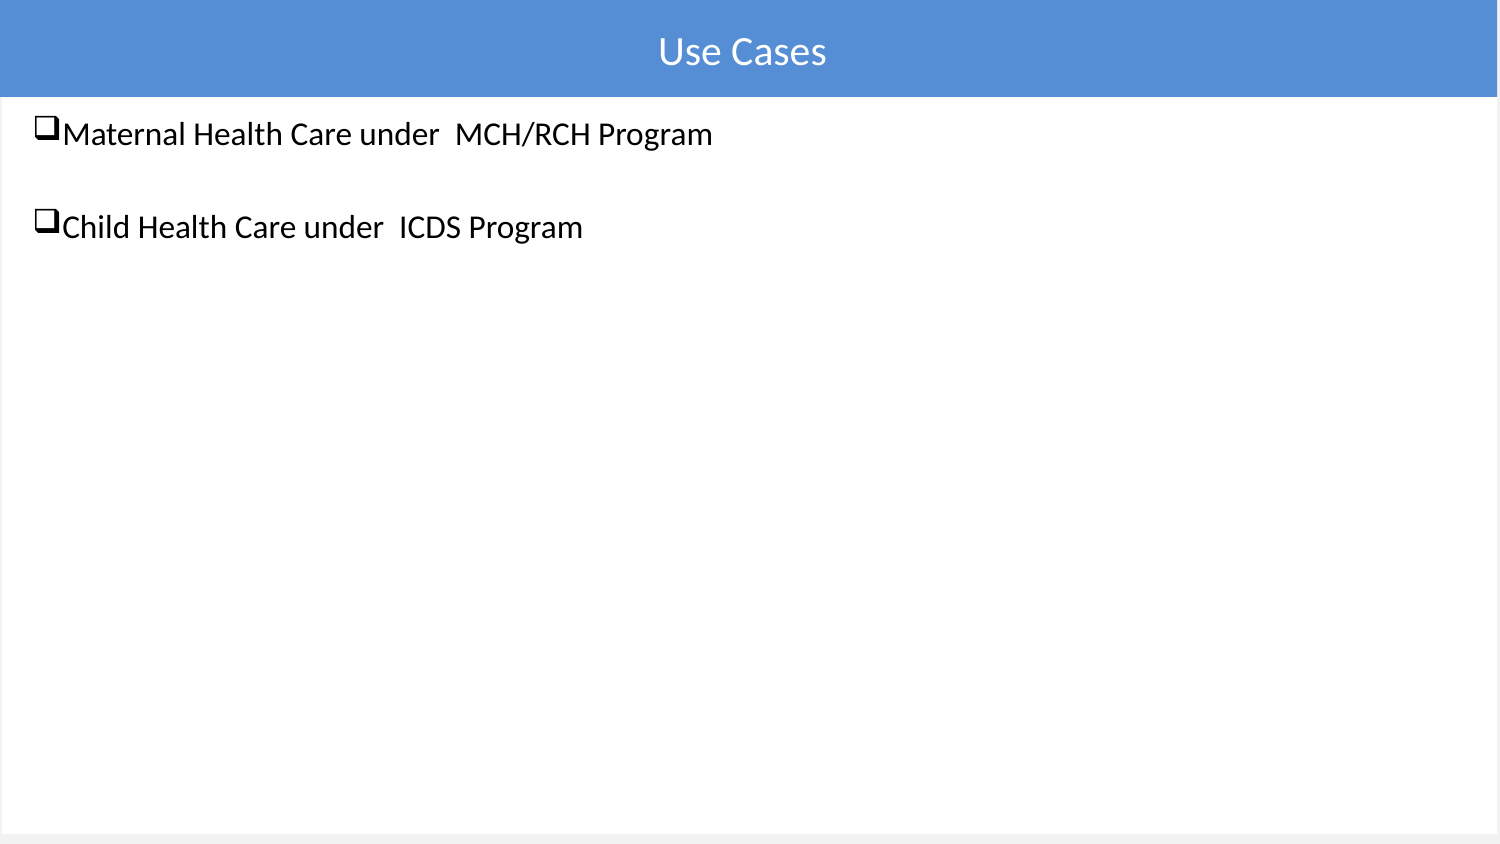

# Use Cases
Maternal Health Care under  MCH/RCH Program

Child Health Care under  ICDS Program